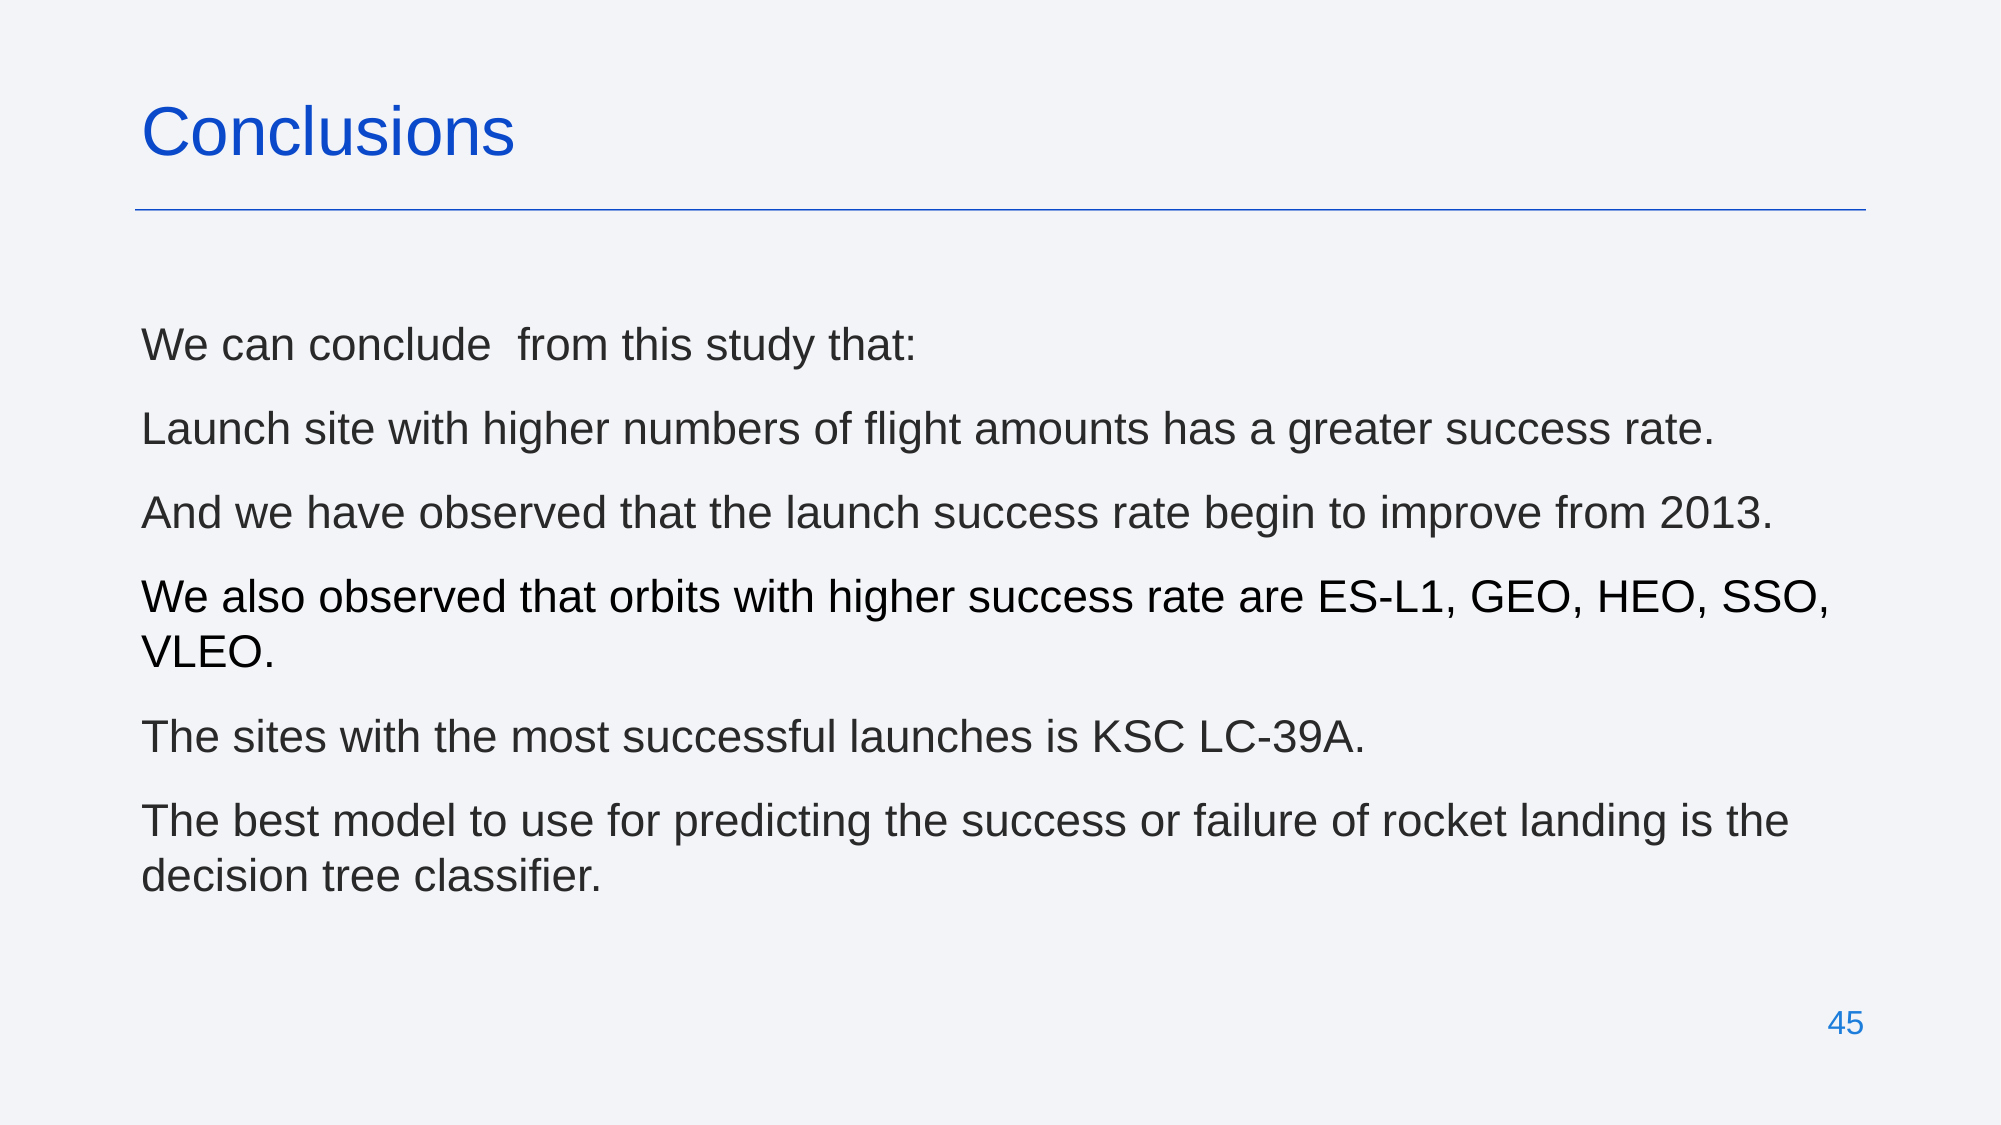

Conclusions
We can conclude  from this study that:
Launch site with higher numbers of flight amounts has a greater success rate.
And we have observed that the launch success rate begin to improve from 2013.
We also observed that orbits with higher success rate are ES-L1, GEO, HEO, SSO, VLEO.
The sites with the most successful launches is KSC LC-39A.
The best model to use for predicting the success or failure of rocket landing is the decision tree classifier.
45